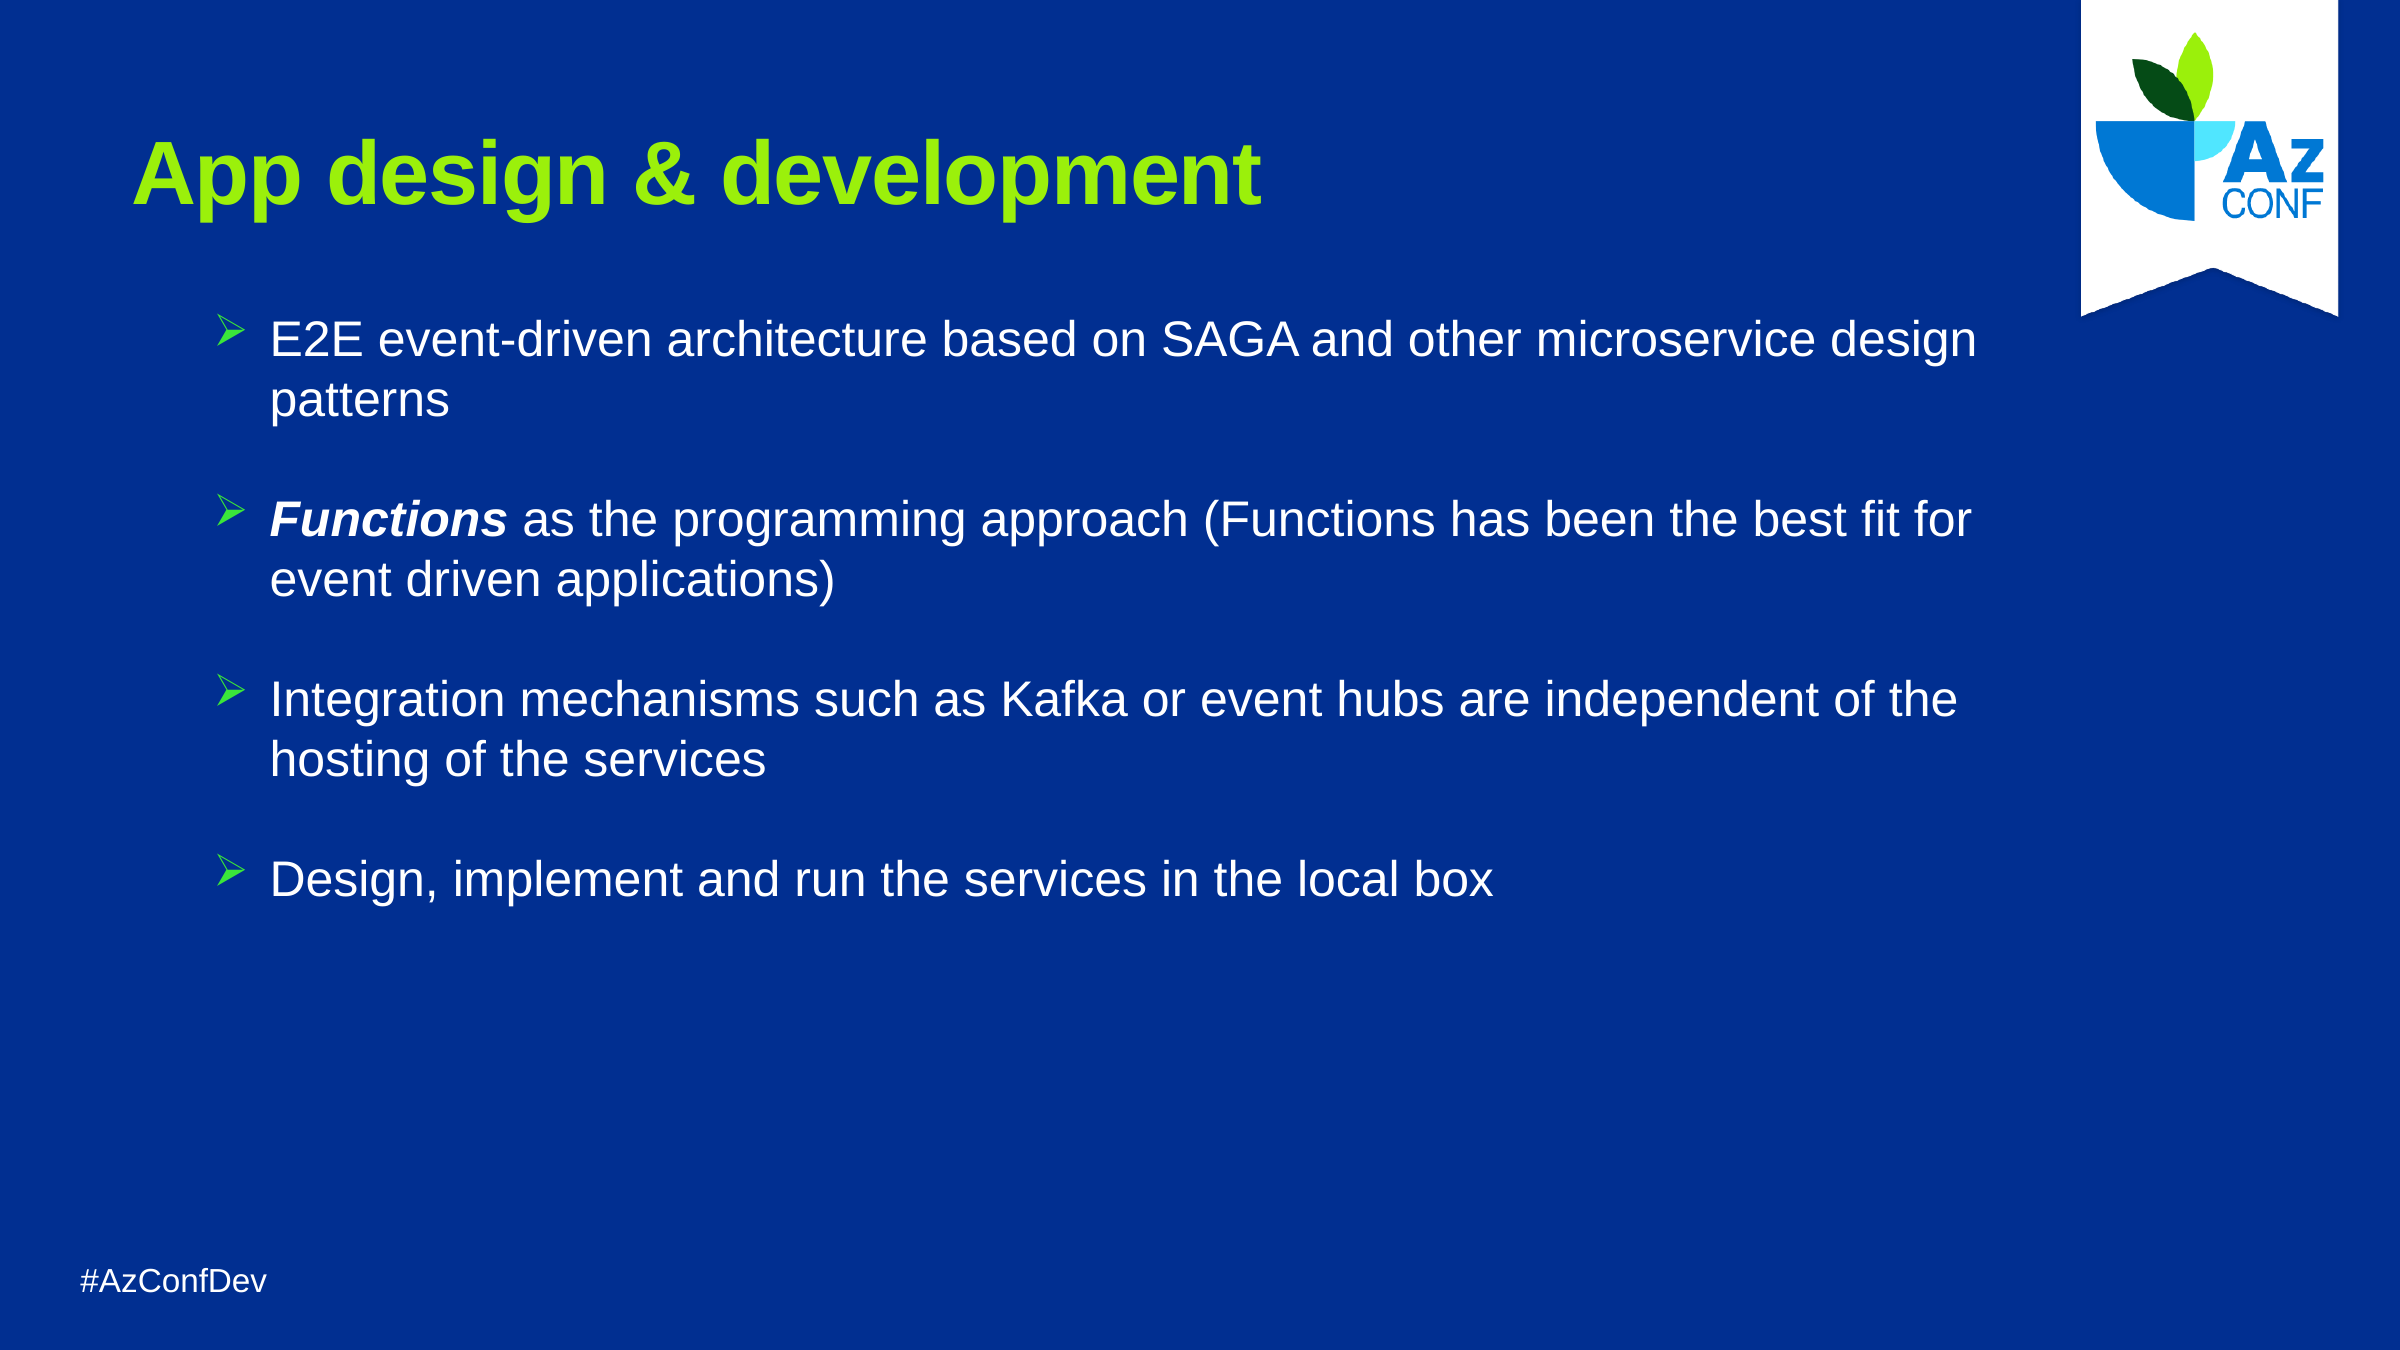

# App design & development
E2E event-driven architecture based on SAGA and other microservice design patterns

Functions as the programming approach (Functions has been the best fit for event driven applications)

Integration mechanisms such as Kafka or event hubs are independent of the hosting of the services

Design, implement and run the services in the local box